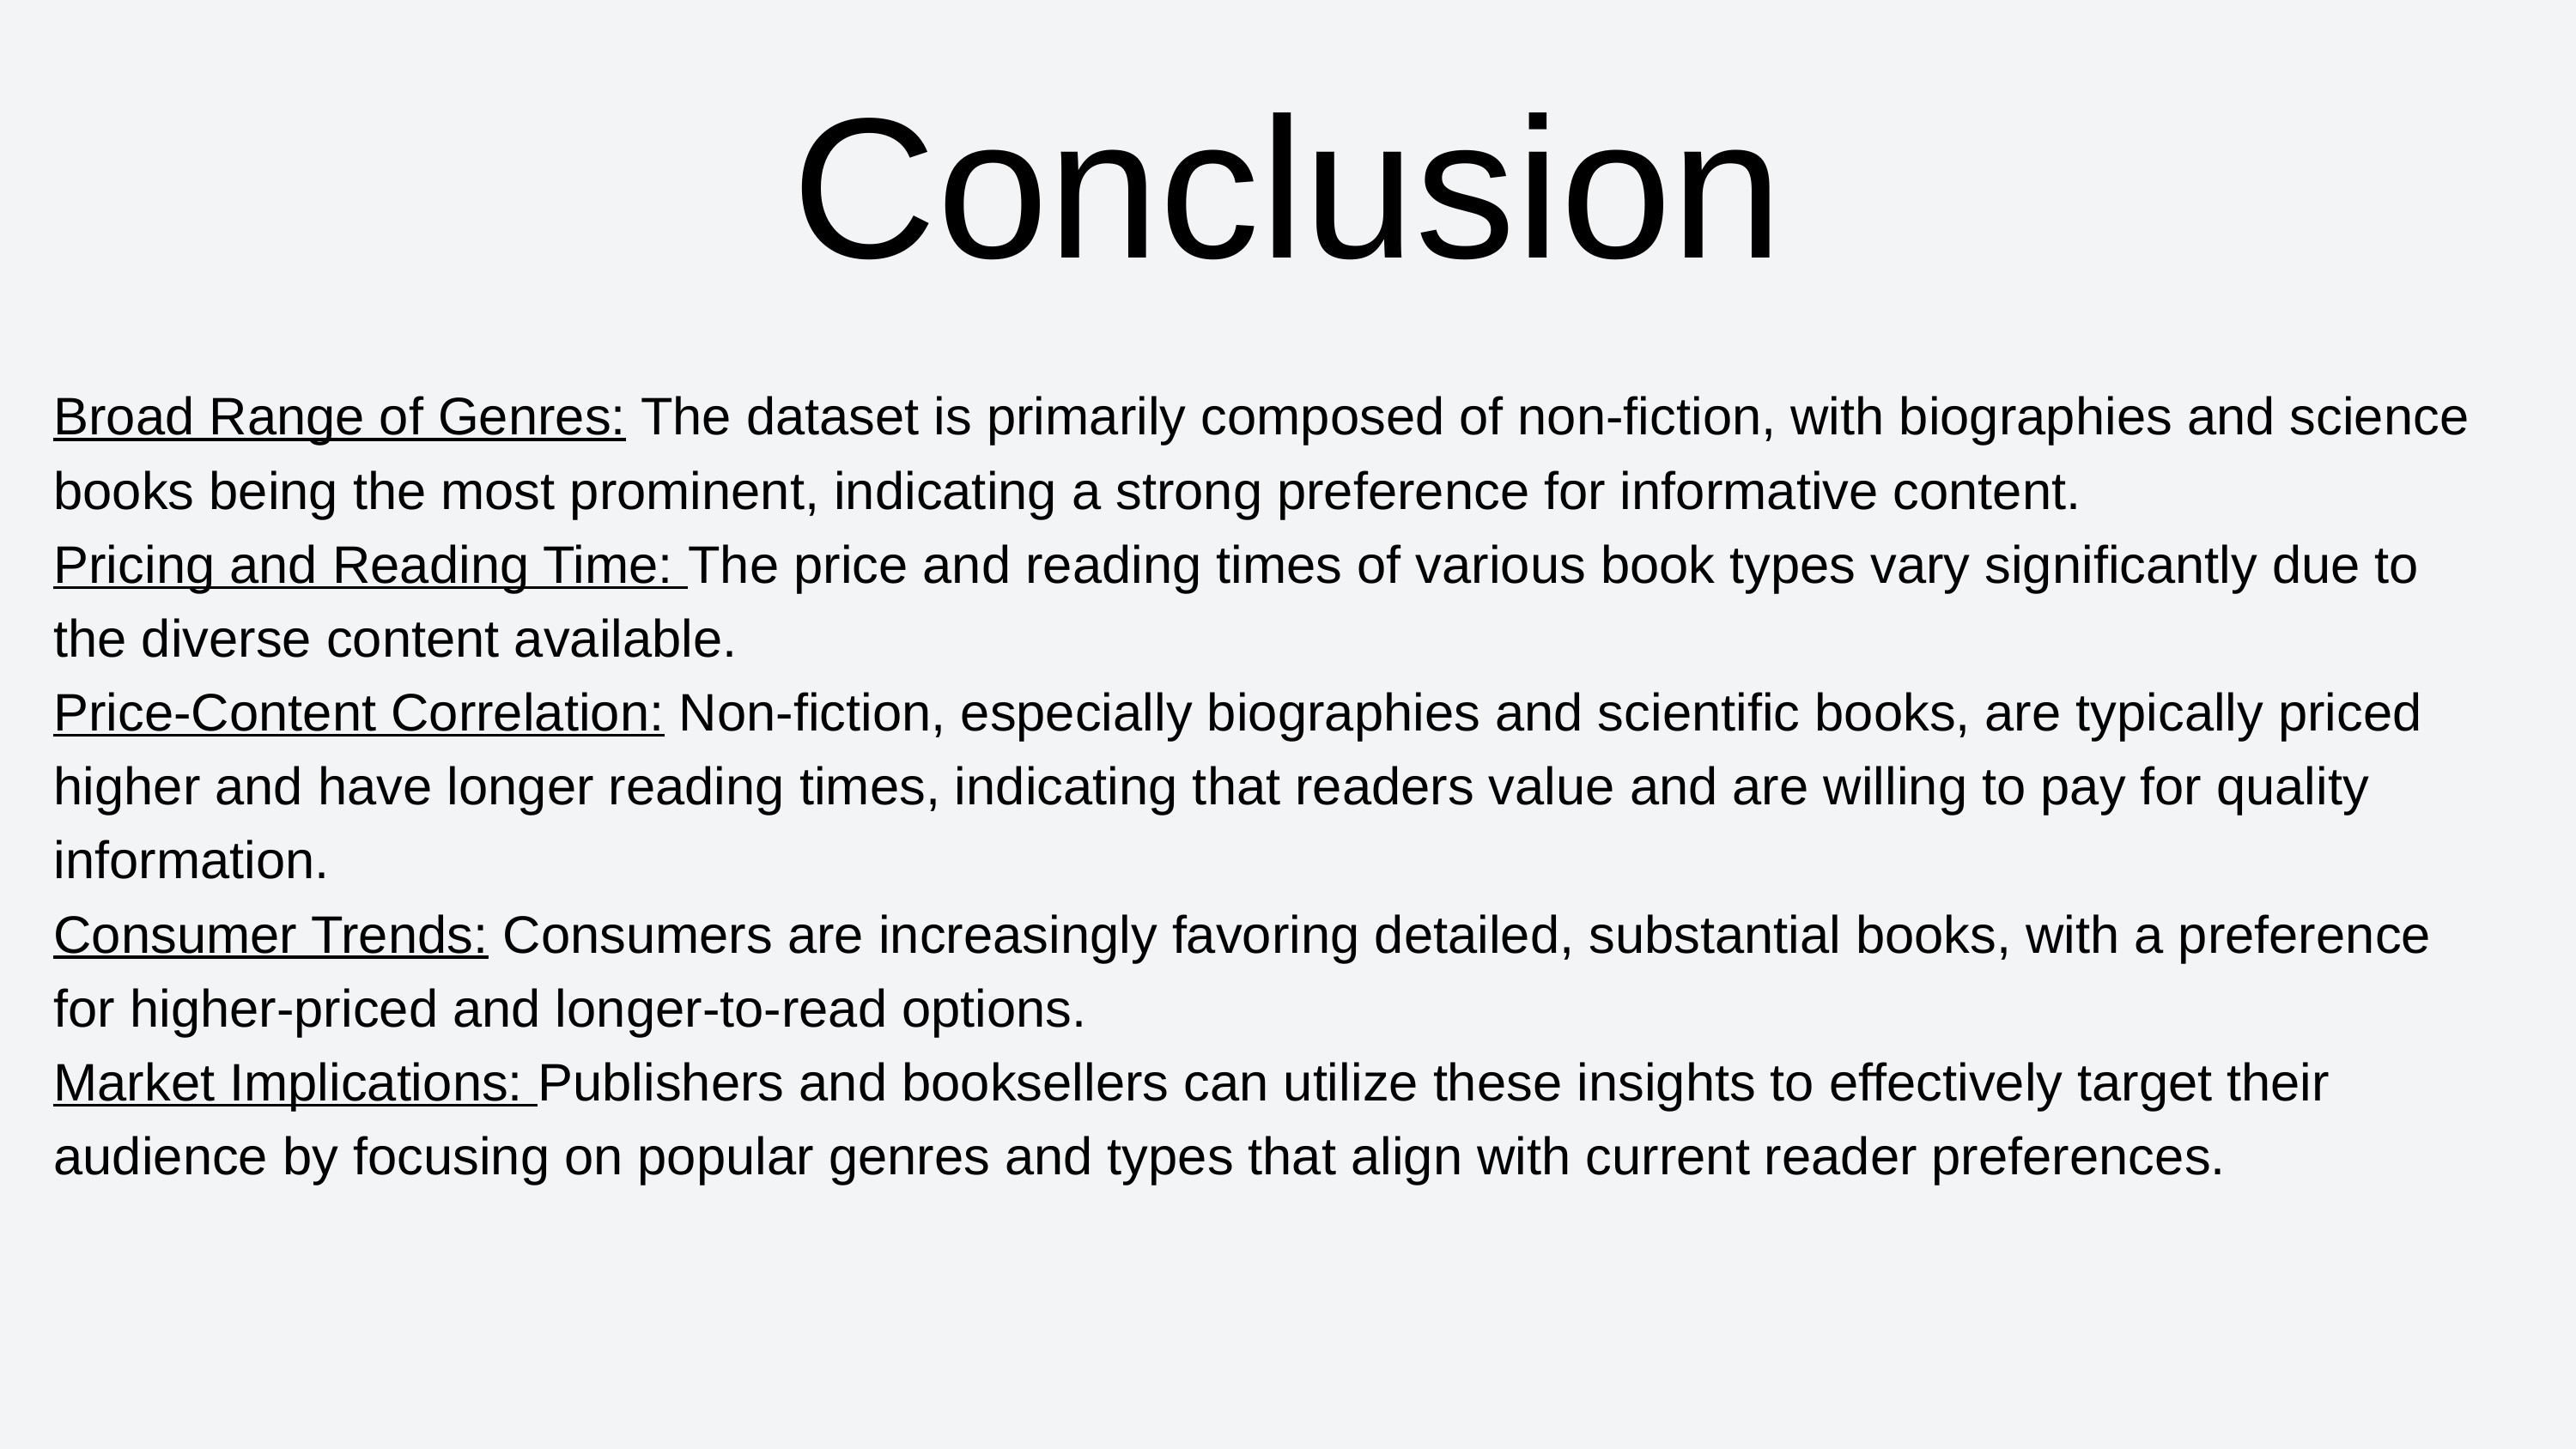

Conclusion
Broad Range of Genres: The dataset is primarily composed of non-fiction, with biographies and science books being the most prominent, indicating a strong preference for informative content.
Pricing and Reading Time: The price and reading times of various book types vary significantly due to the diverse content available.
Price-Content Correlation: Non-fiction, especially biographies and scientific books, are typically priced higher and have longer reading times, indicating that readers value and are willing to pay for quality information.
Consumer Trends: Consumers are increasingly favoring detailed, substantial books, with a preference for higher-priced and longer-to-read options.
Market Implications: Publishers and booksellers can utilize these insights to effectively target their audience by focusing on popular genres and types that align with current reader preferences.